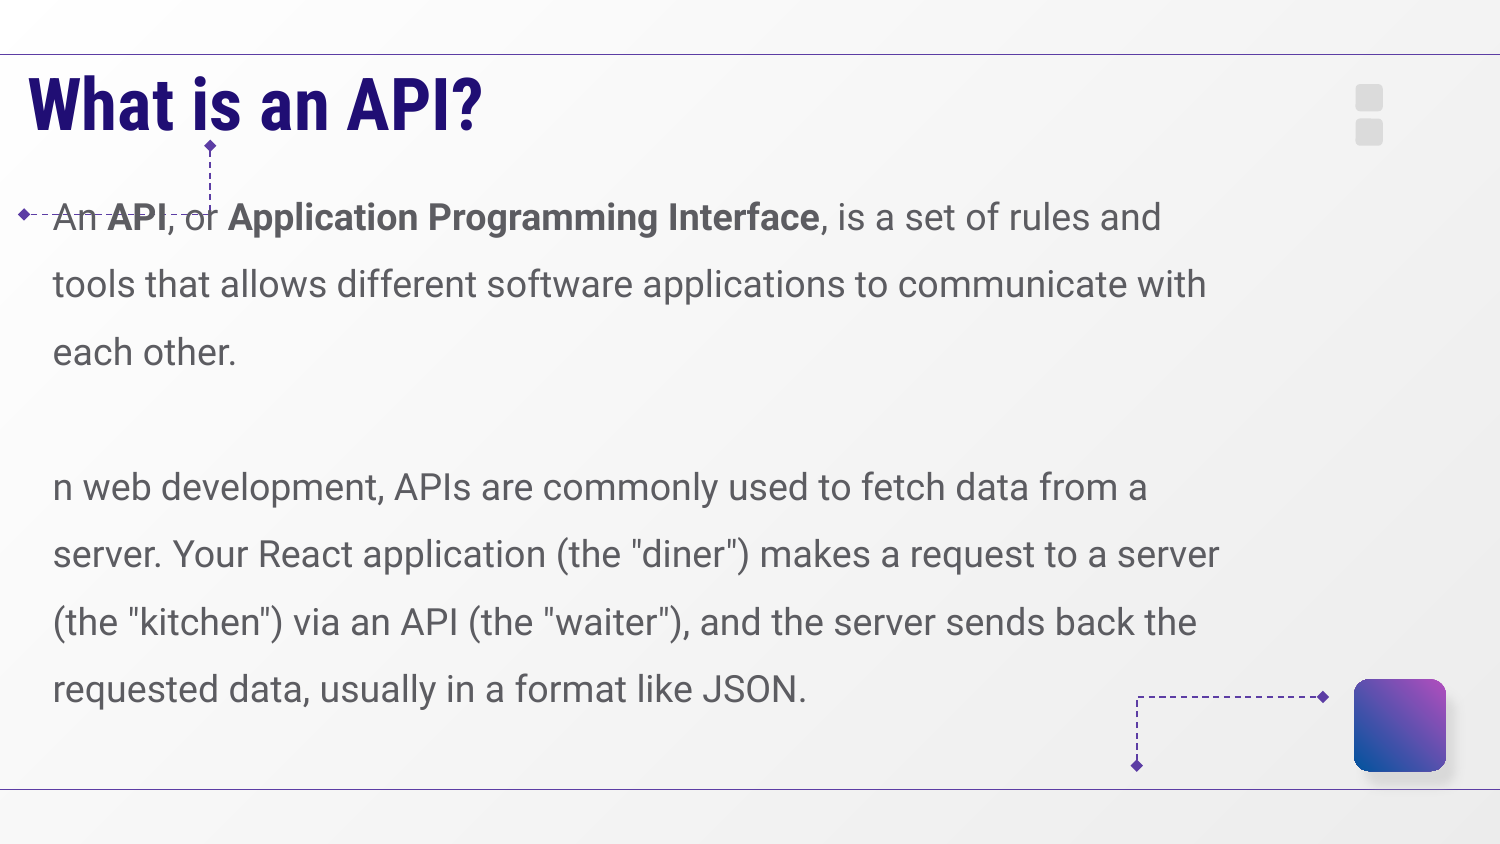

# What is an API?

An API, or Application Programming Interface, is a set of rules and tools that allows different software applications to communicate with each other.

n web development, APIs are commonly used to fetch data from a server. Your React application (the "diner") makes a request to a server (the "kitchen") via an API (the "waiter"), and the server sends back the requested data, usually in a format like JSON.